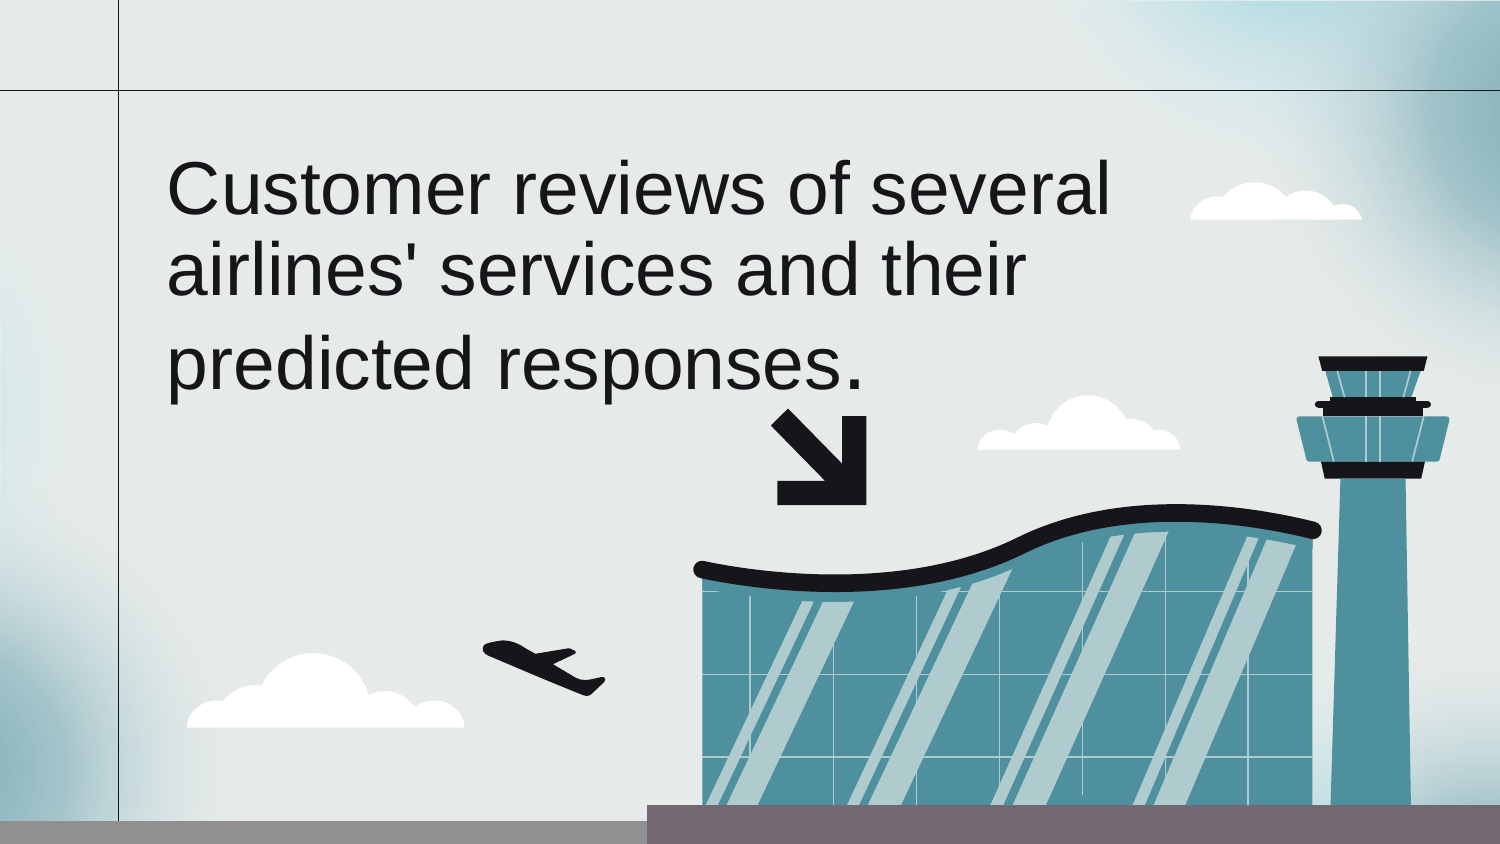

# Customer reviews of several airlines' services and their predicted responses.